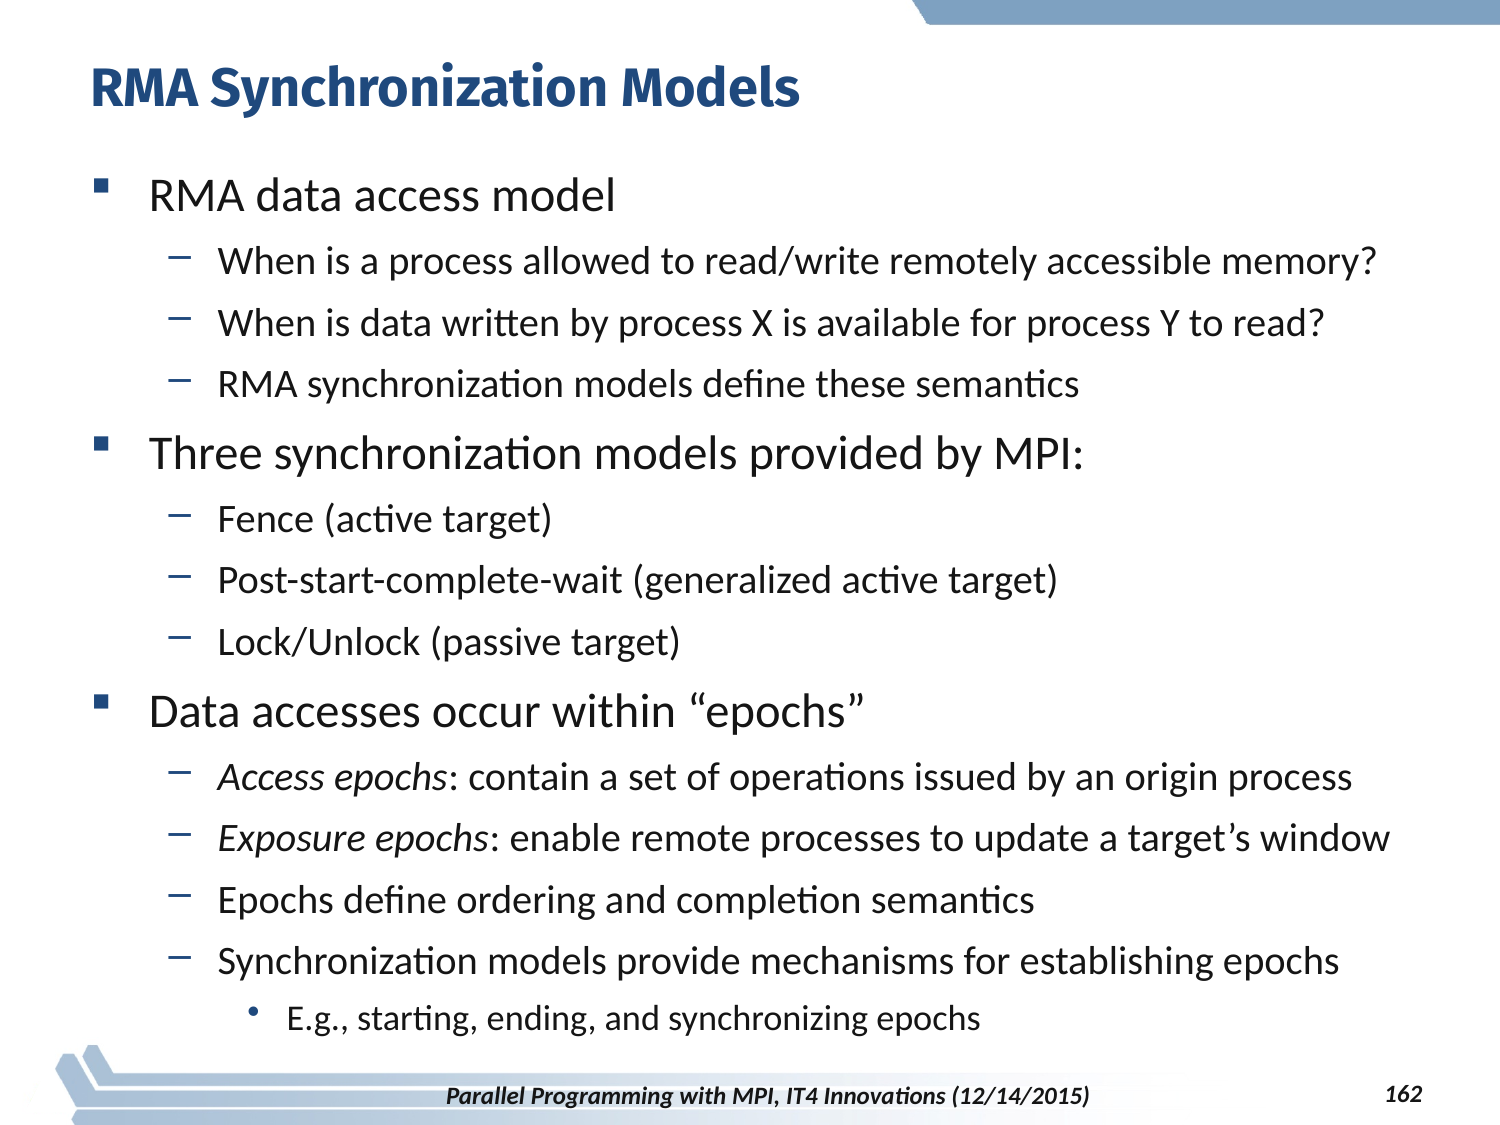

# RMA Synchronization Models
RMA data access model
When is a process allowed to read/write remotely accessible memory?
When is data written by process X is available for process Y to read?
RMA synchronization models define these semantics
Three synchronization models provided by MPI:
Fence (active target)
Post-start-complete-wait (generalized active target)
Lock/Unlock (passive target)
Data accesses occur within “epochs”
Access epochs: contain a set of operations issued by an origin process
Exposure epochs: enable remote processes to update a target’s window
Epochs define ordering and completion semantics
Synchronization models provide mechanisms for establishing epochs
E.g., starting, ending, and synchronizing epochs
162
Parallel Programming with MPI, IT4 Innovations (12/14/2015)